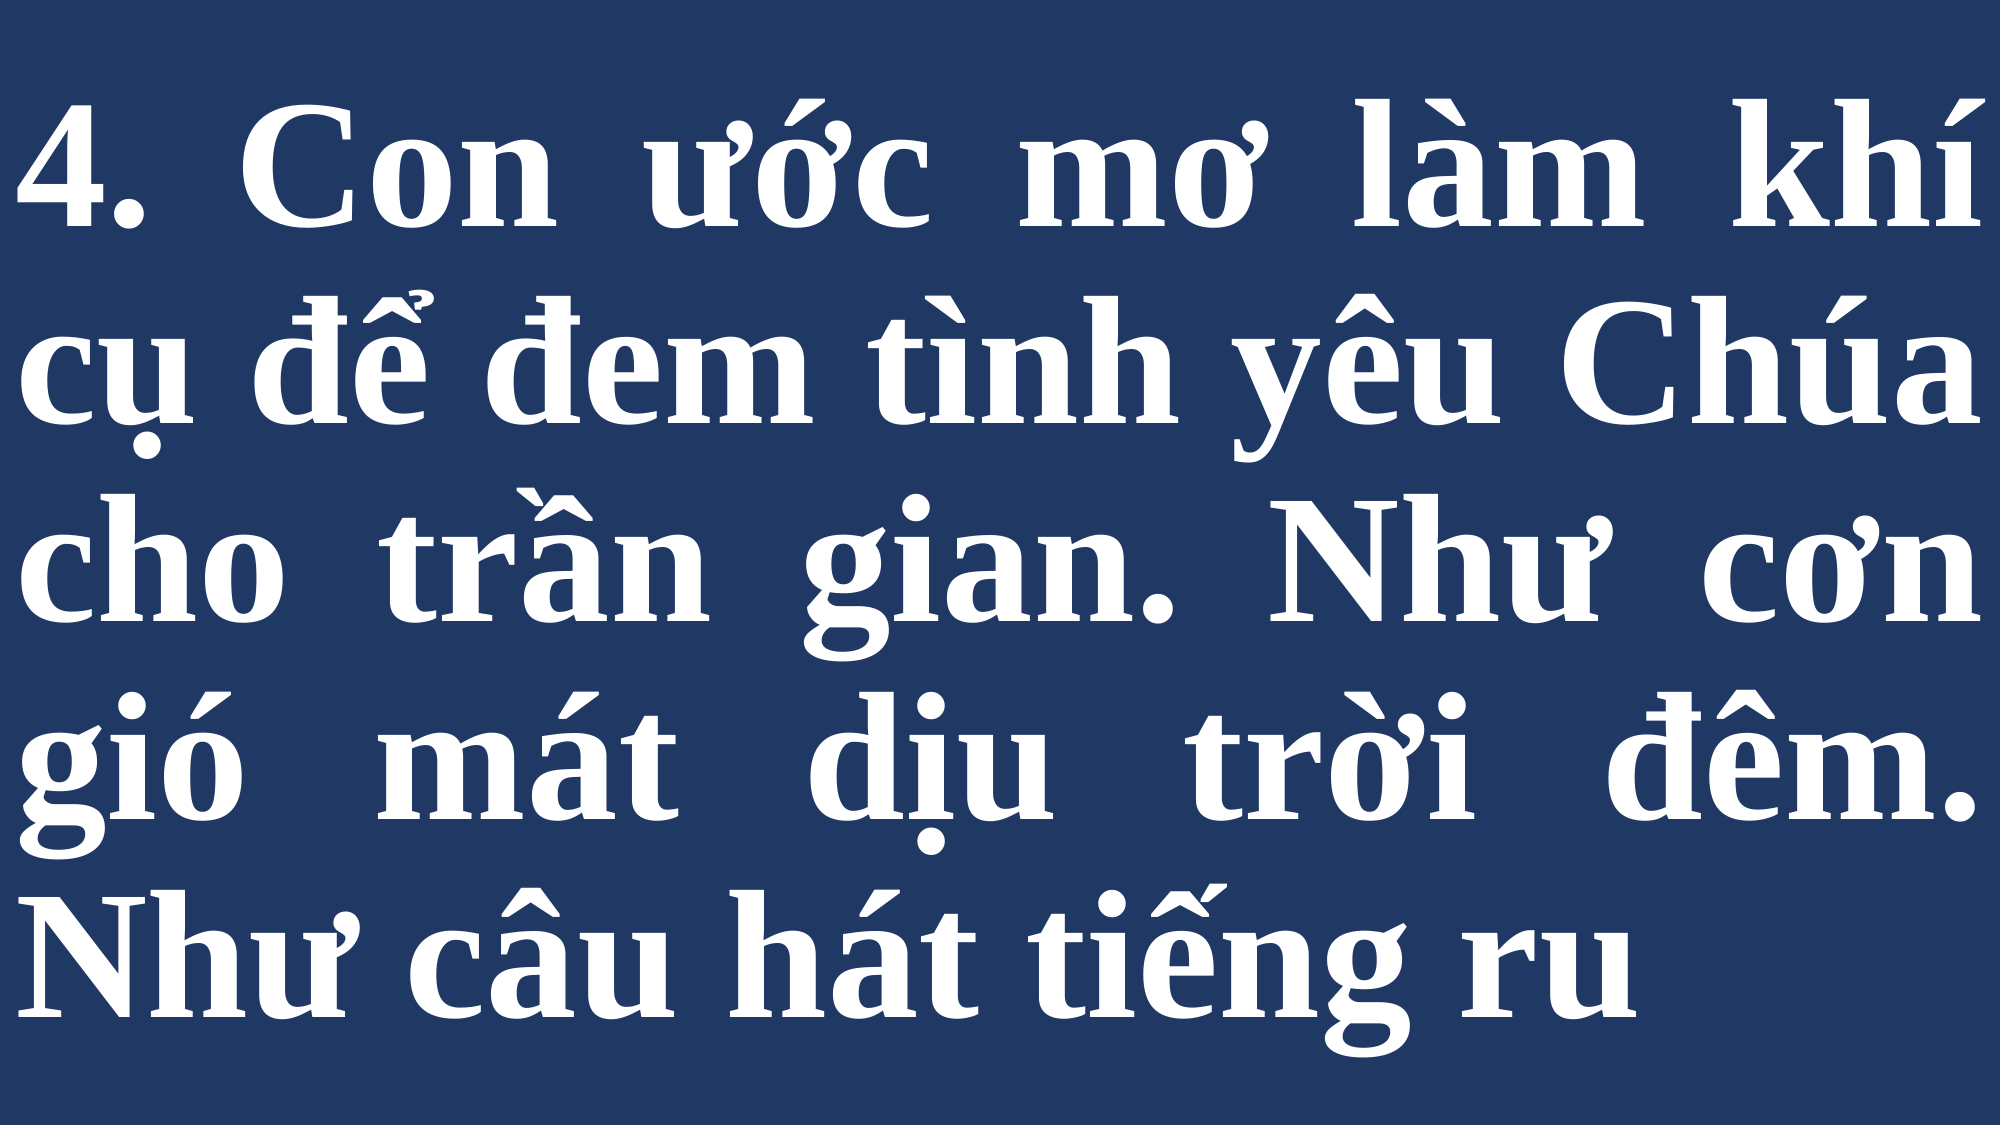

# 4. Con ước mơ làm khí cụ để đem tình yêu Chúa cho trần gian. Như cơn gió mát dịu trời đêm. Như câu hát tiếng ru